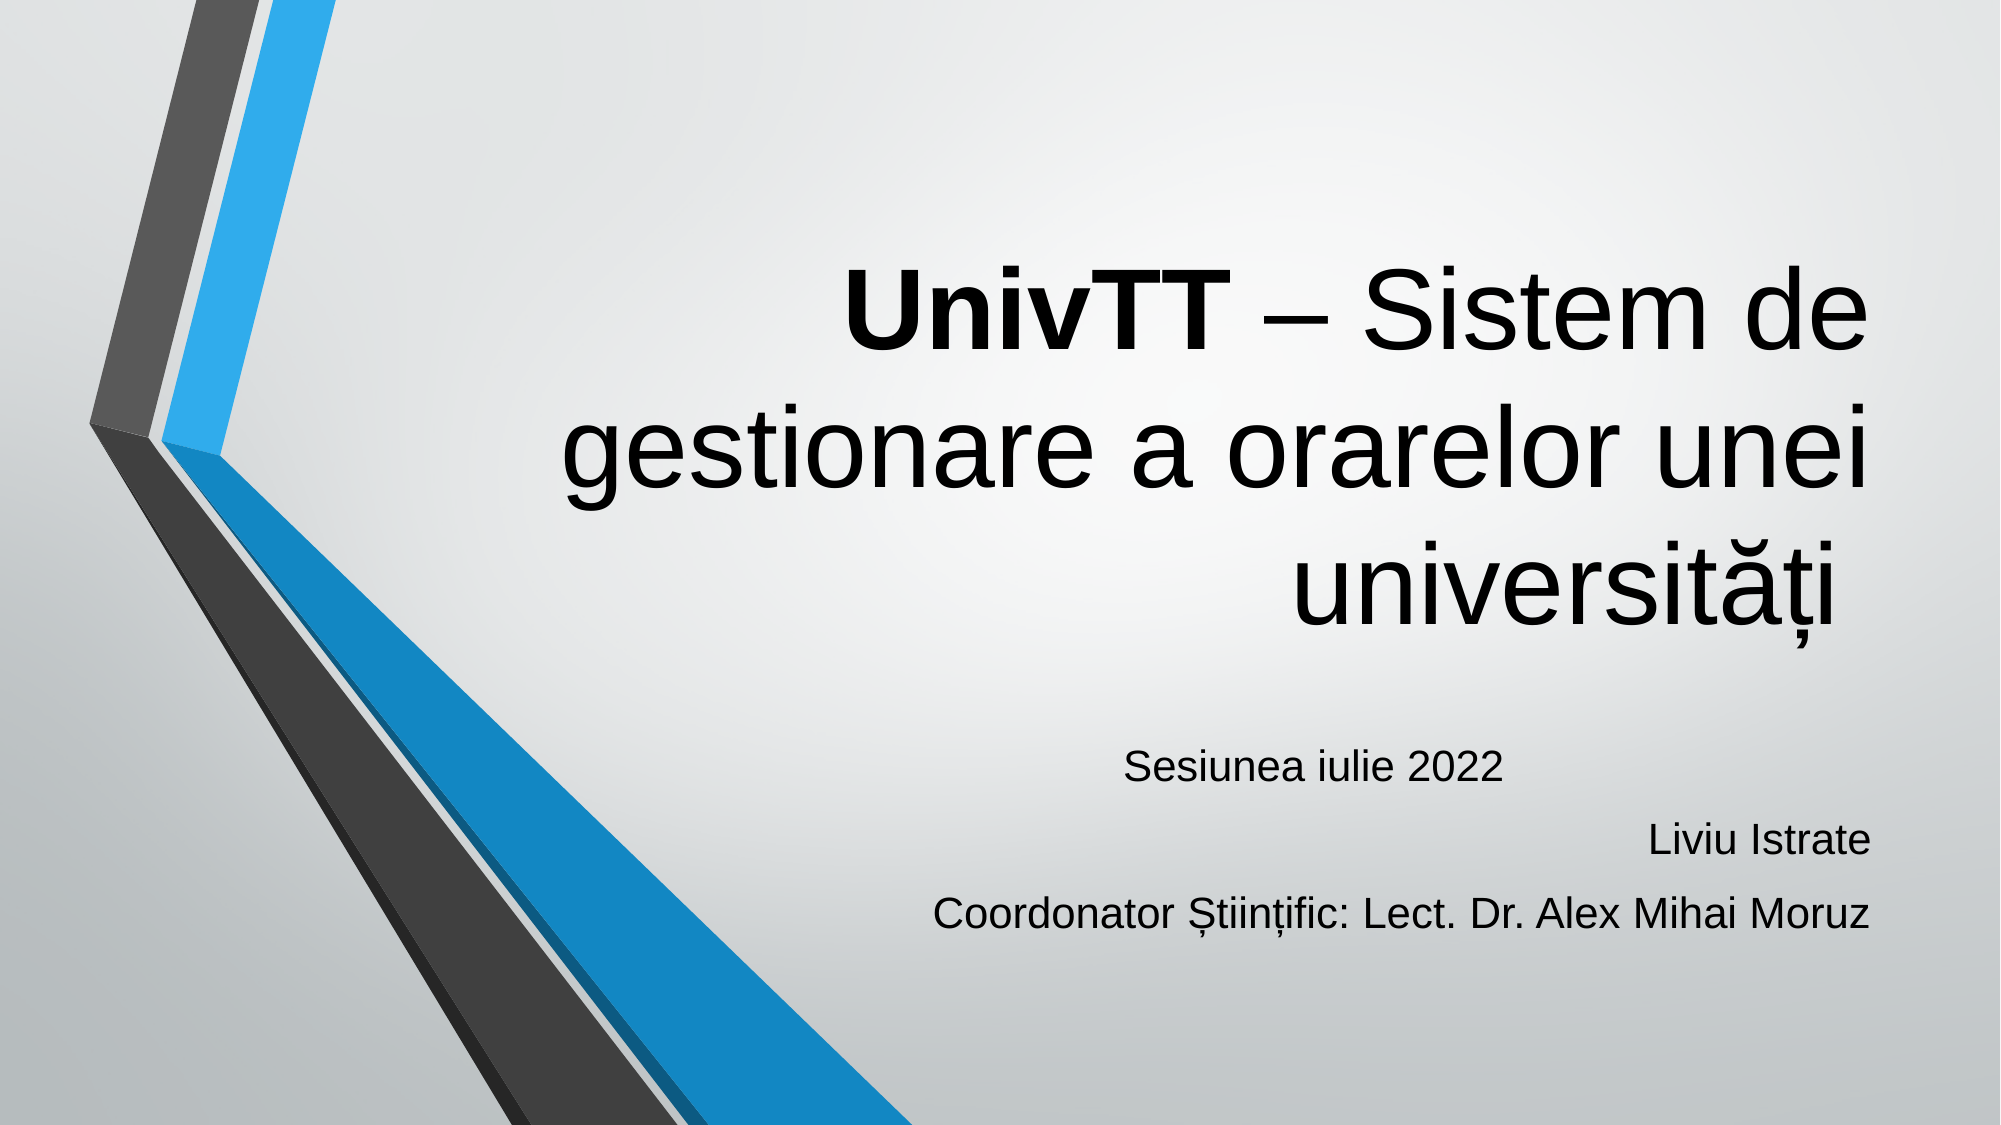

# UnivTT – Sistem de gestionare a orarelor unei universități
Sesiunea iulie 2022
Liviu Istrate
Coordonator Științific: Lect. Dr. Alex Mihai Moruz